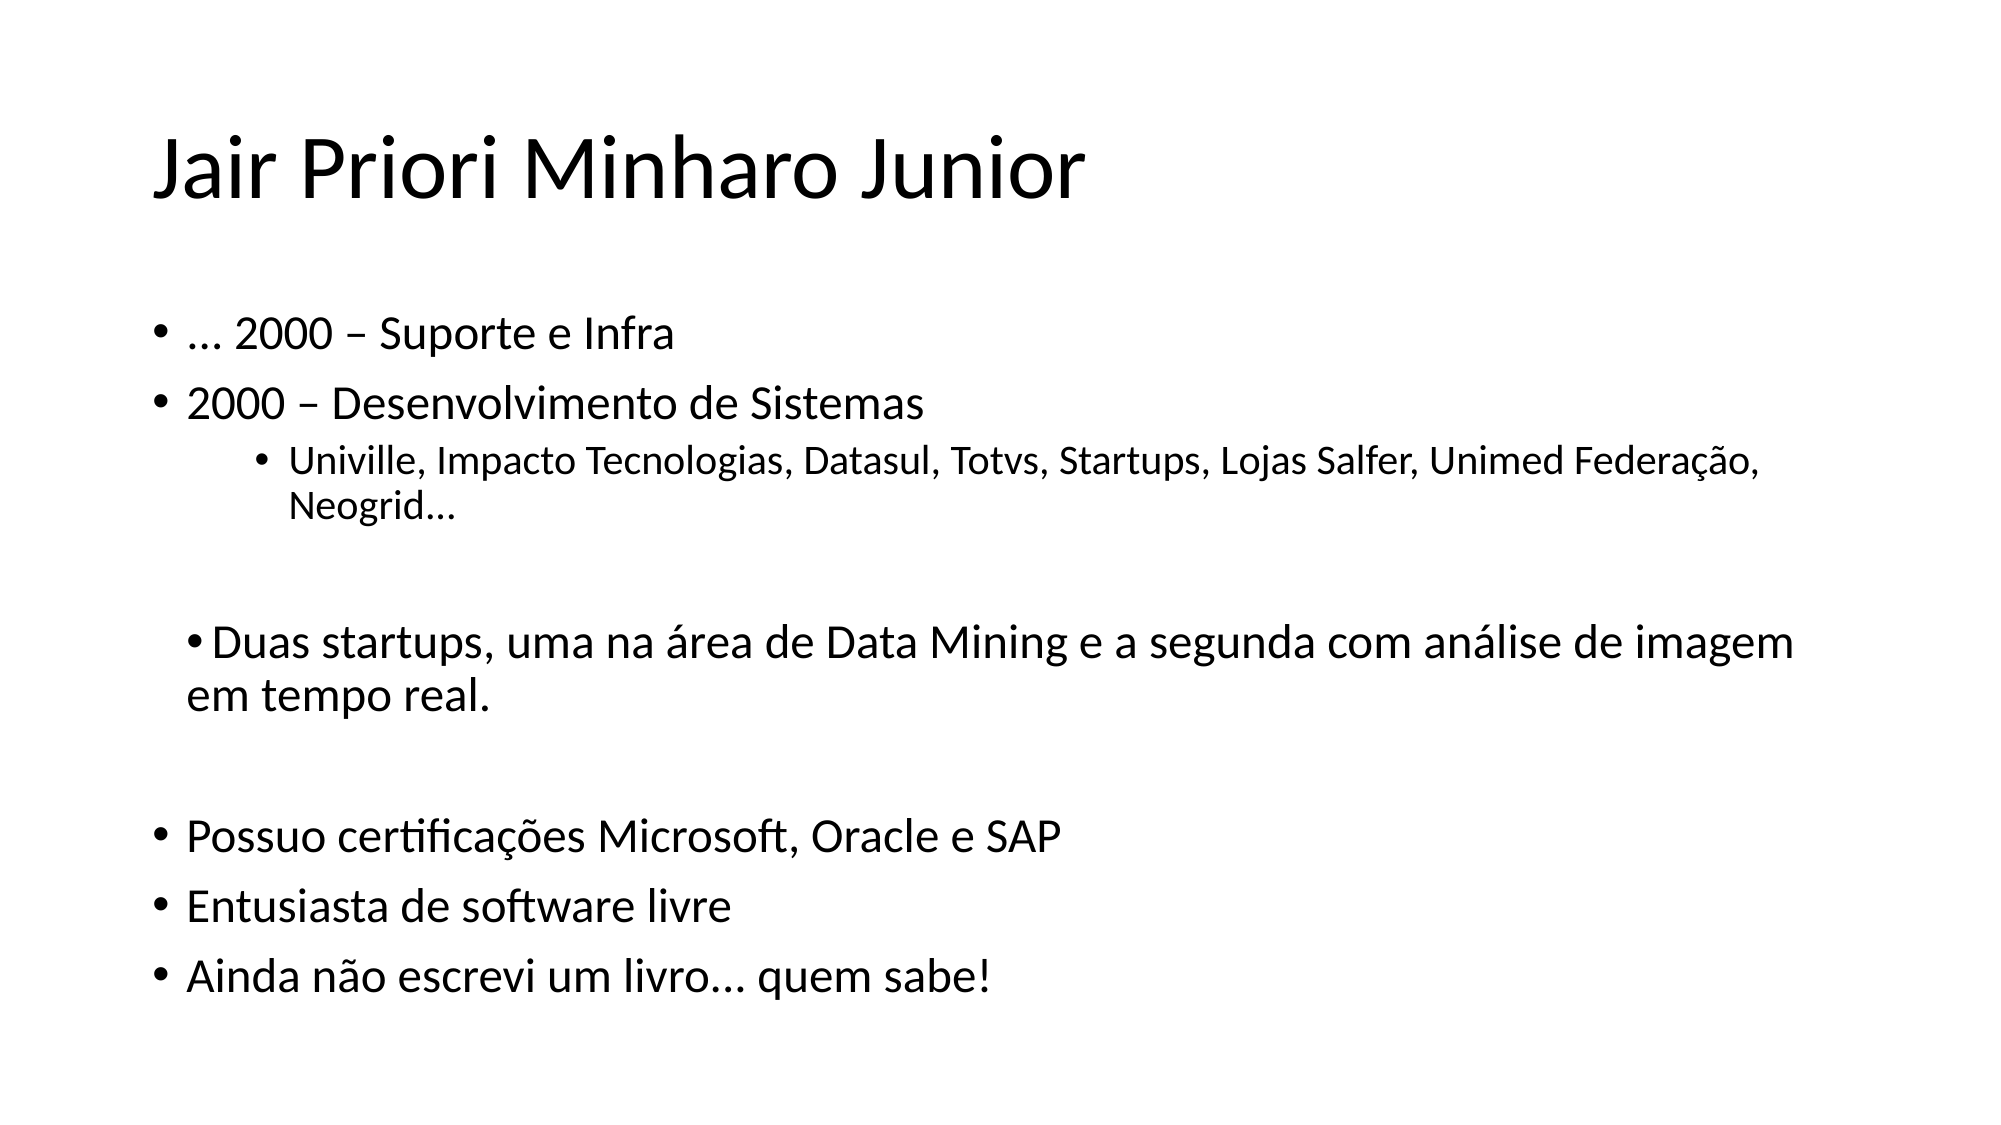

# Jair Priori Minharo Junior
... 2000 – Suporte e Infra
2000 – Desenvolvimento de Sistemas
Univille, Impacto Tecnologias, Datasul, Totvs, Startups, Lojas Salfer, Unimed Federação, Neogrid...

 Duas startups, uma na área de Data Mining e a segunda com análise de imagem em tempo real.

Possuo certificações Microsoft, Oracle e SAP
Entusiasta de software livre
Ainda não escrevi um livro... quem sabe!